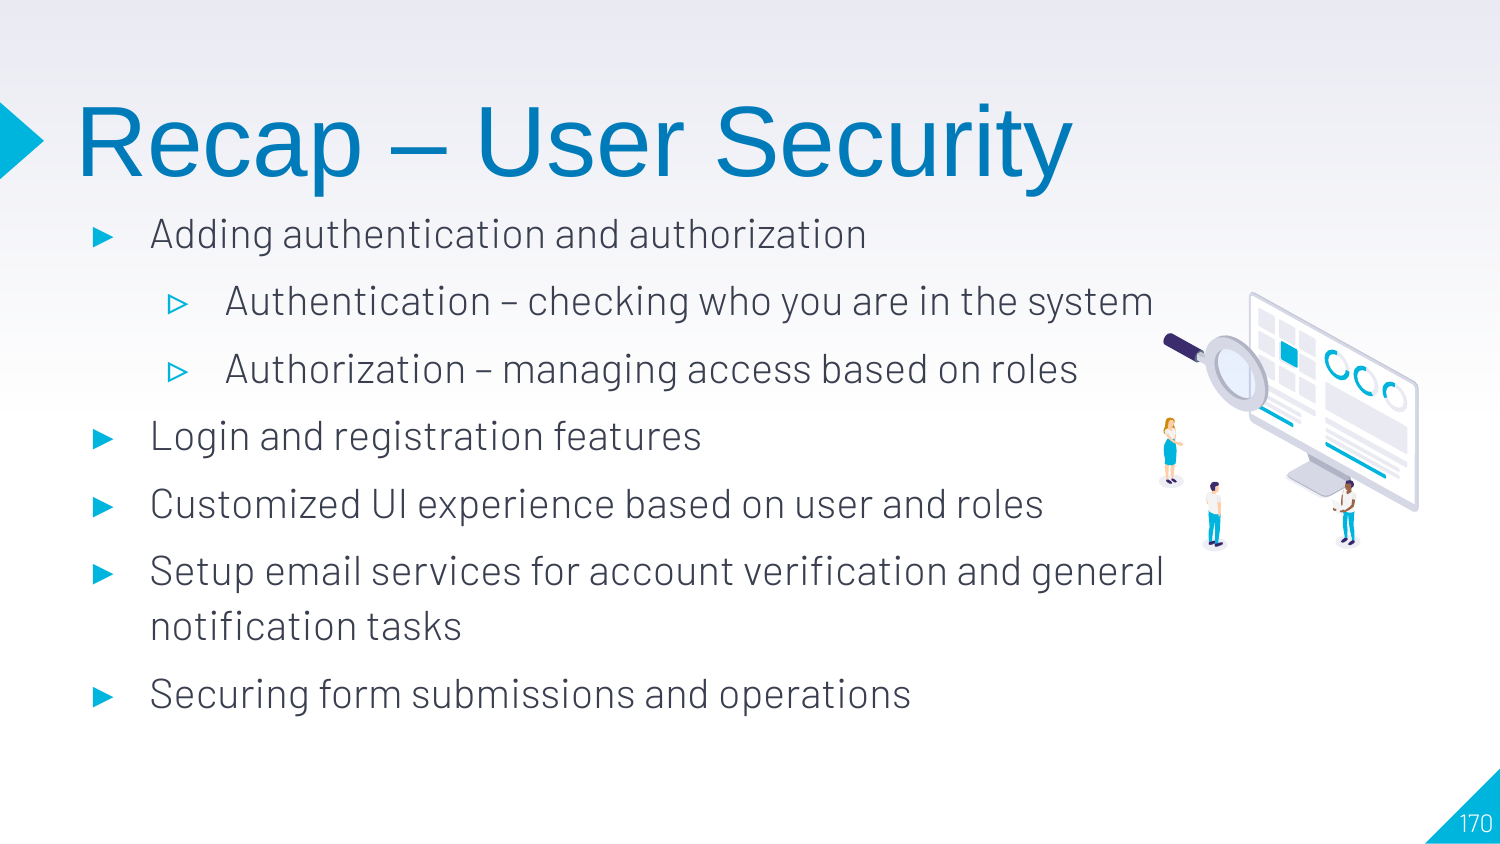

# Recap – User Security
Adding authentication and authorization
Authentication – checking who you are in the system
Authorization – managing access based on roles
Login and registration features
Customized UI experience based on user and roles
Setup email services for account verification and general notification tasks
Securing form submissions and operations

170